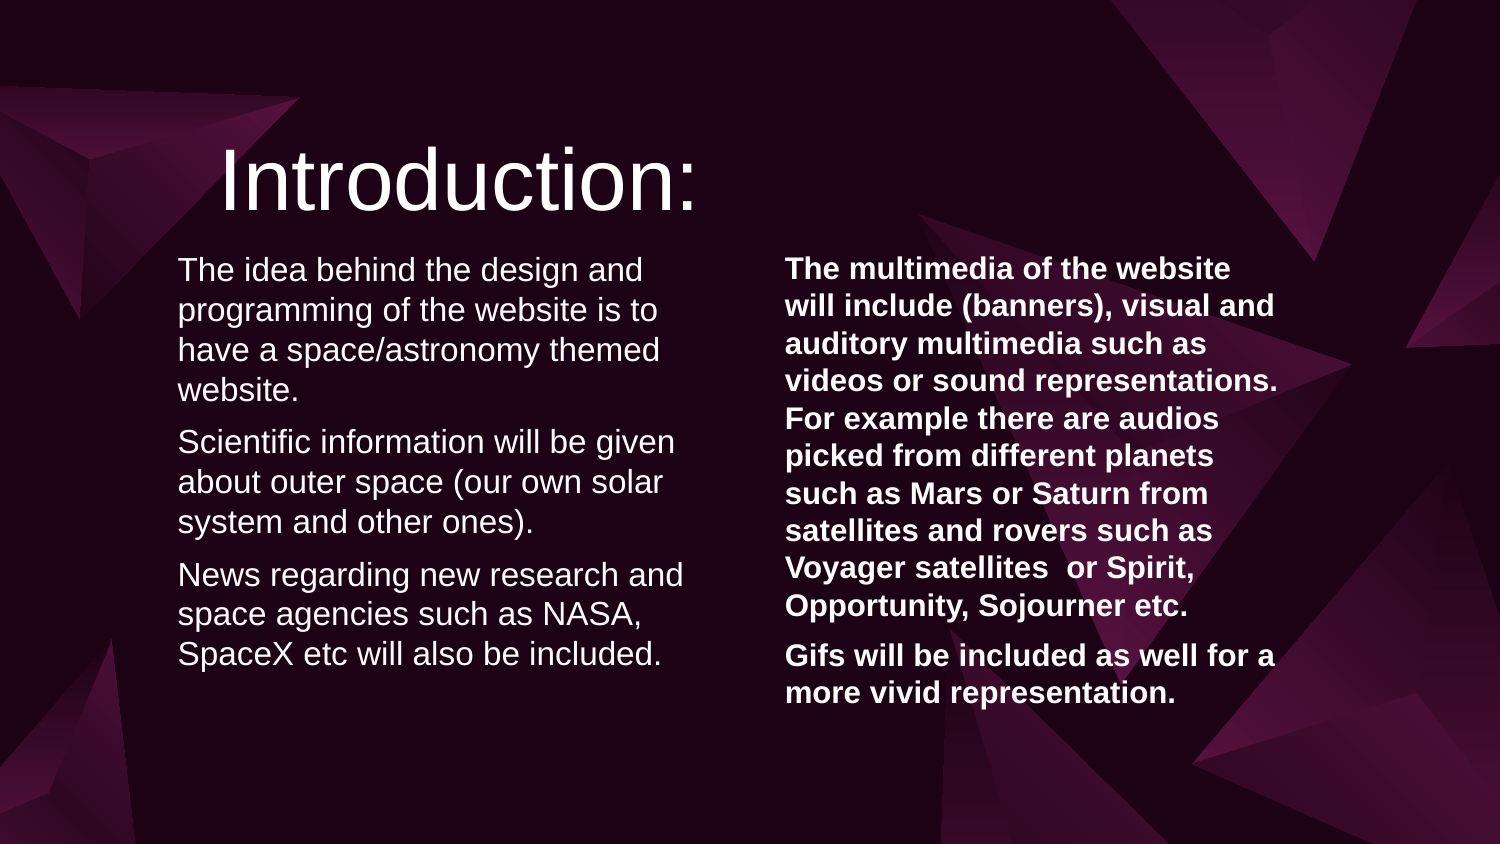

# Introduction:
The idea behind the design and programming of the website is to have a space/astronomy themed website.
Scientific information will be given about outer space (our own solar system and other ones).
News regarding new research and space agencies such as NASA, SpaceX etc will also be included.
The multimedia of the website will include (banners), visual and auditory multimedia such as videos or sound representations. For example there are audios picked from different planets such as Mars or Saturn from satellites and rovers such as Voyager satellites  or Spirit, Opportunity, Sojourner etc.
Gifs will be included as well for a more vivid representation.
2